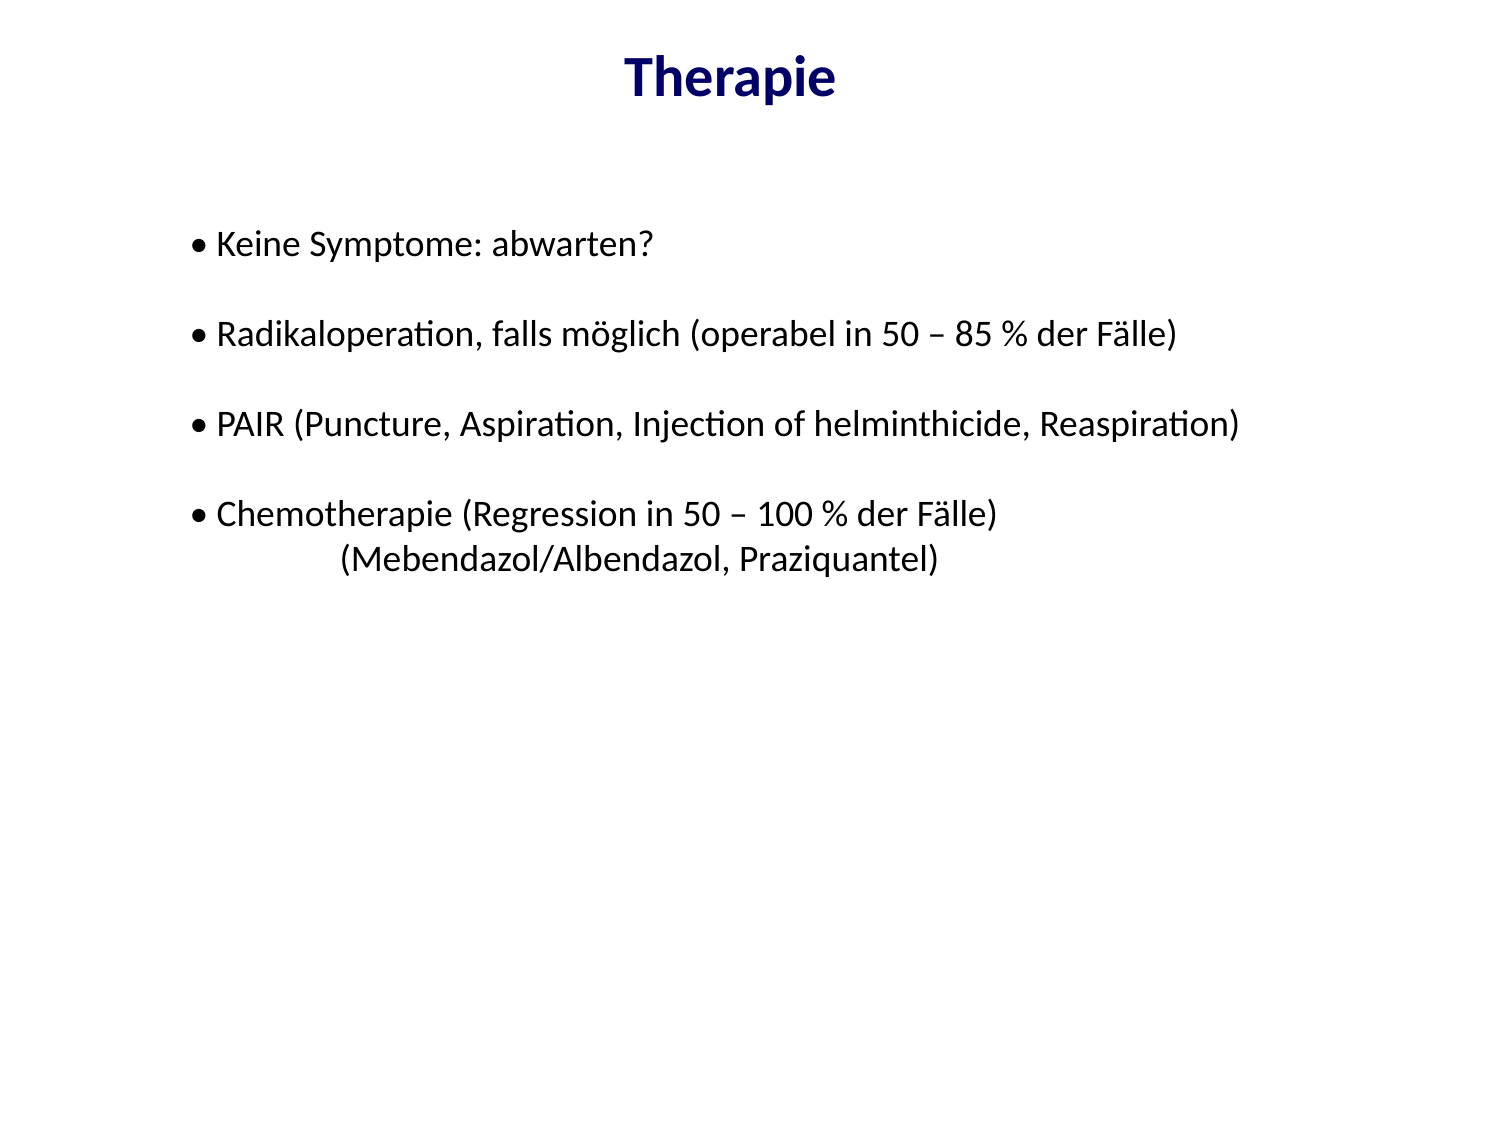

Therapie
• Keine Symptome: abwarten?

• Radikaloperation, falls möglich (operabel in 50 – 85 % der Fälle)

• PAIR (Puncture, Aspiration, Injection of helminthicide, Reaspiration)

• Chemotherapie (Regression in 50 – 100 % der Fälle)
	(Mebendazol/Albendazol, Praziquantel)